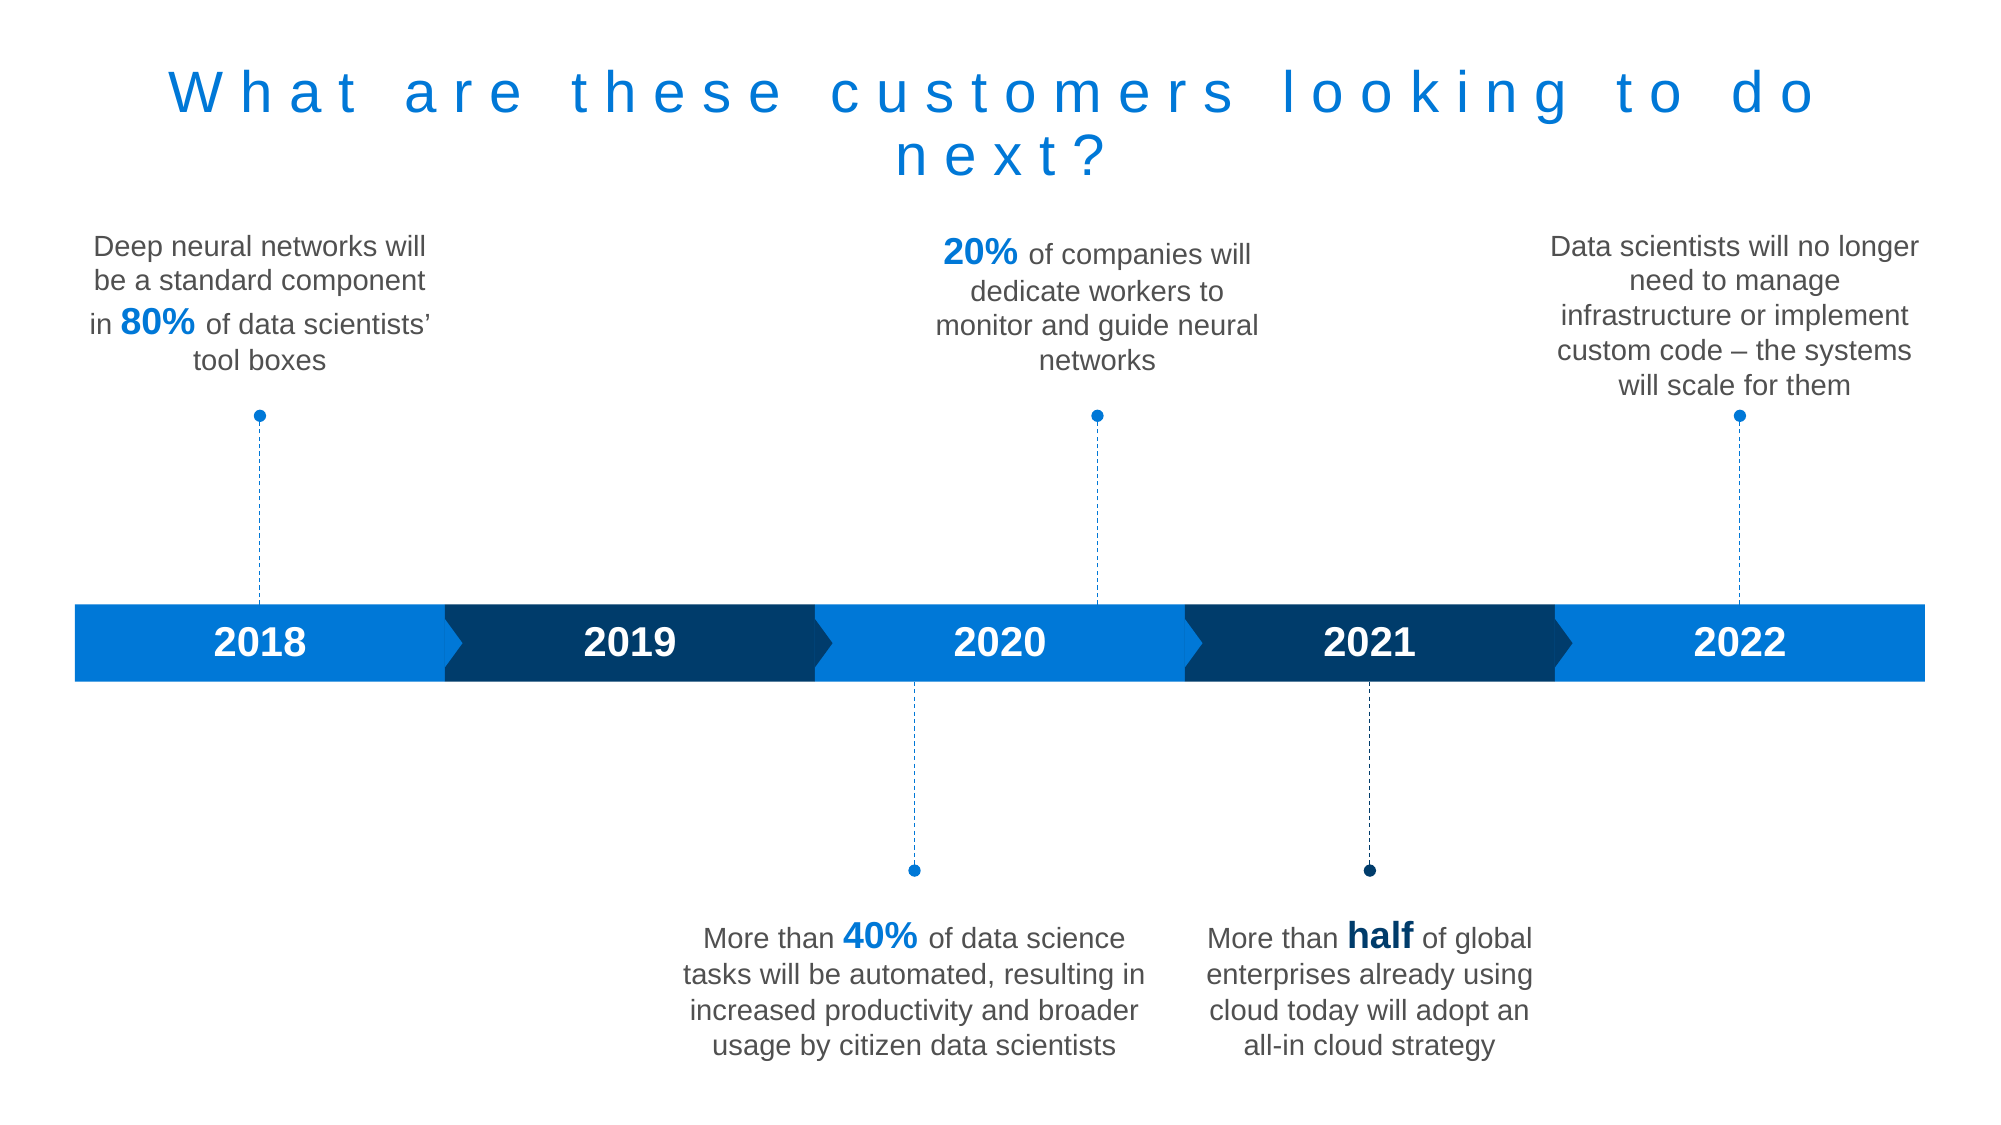

# What are these customers looking to do next?
Deep neural networks will be a standard component in 80% of data scientists’ tool boxes
20% of companies will dedicate workers to monitor and guide neural networks
Data scientists will no longer need to manage infrastructure or implement custom code – the systems will scale for them
2018
2019
2020
2021
2022

More than 40% of data science tasks will be automated, resulting in increased productivity and broader usage by citizen data scientists
More than half of global enterprises already using cloud today will adopt an all-in cloud strategy